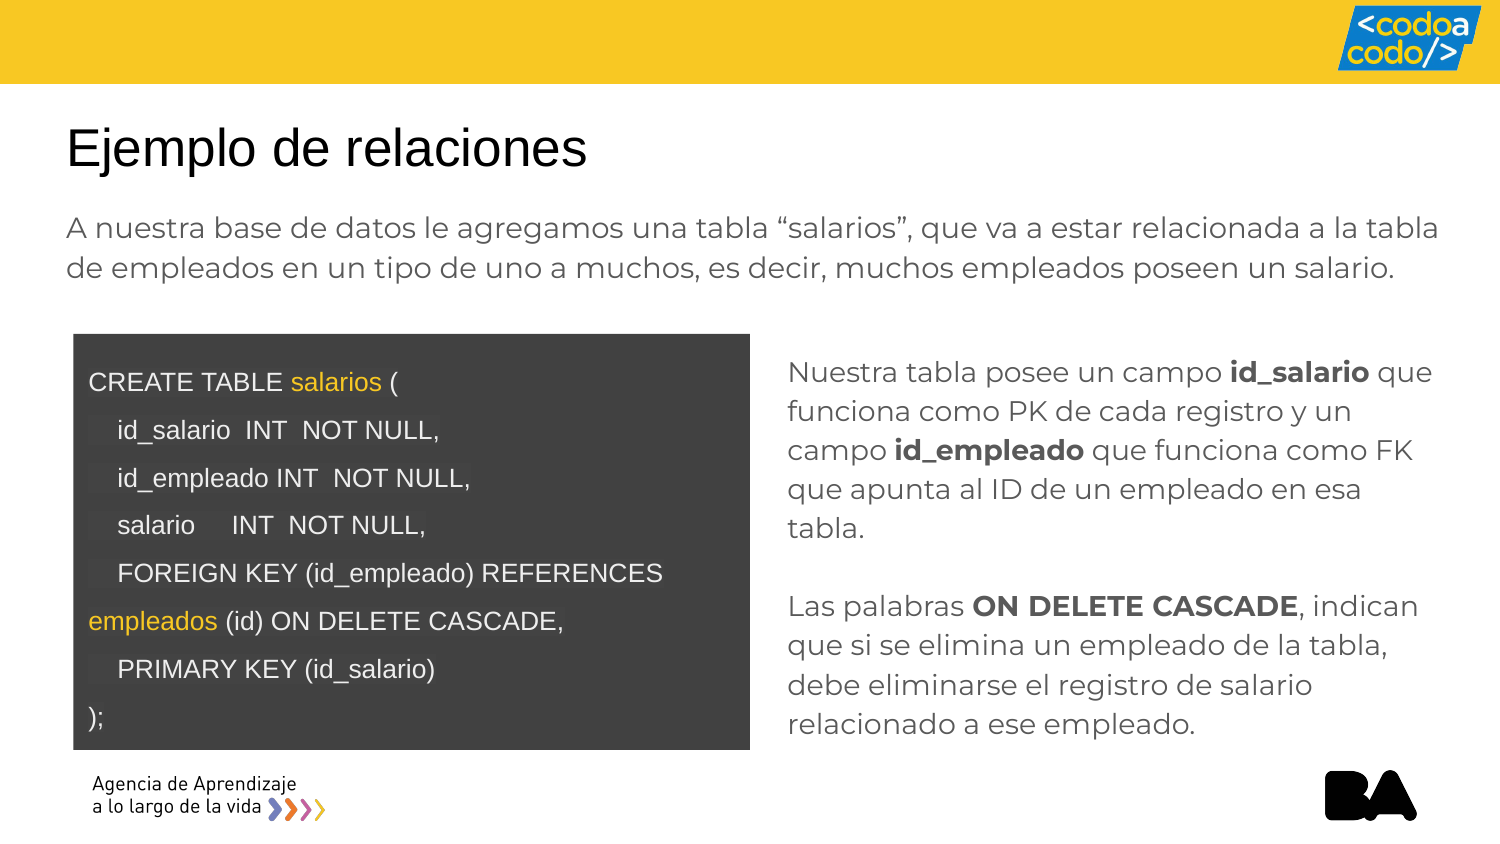

# Ejemplo de relaciones
A nuestra base de datos le agregamos una tabla “salarios”, que va a estar relacionada a la tabla de empleados en un tipo de uno a muchos, es decir, muchos empleados poseen un salario.
CREATE TABLE salarios (
    id_salario  INT  NOT NULL,
    id_empleado INT  NOT NULL,
    salario     INT  NOT NULL,
    FOREIGN KEY (id_empleado) REFERENCES empleados (id) ON DELETE CASCADE,
    PRIMARY KEY (id_salario)
);
Nuestra tabla posee un campo id_salario que funciona como PK de cada registro y un campo id_empleado que funciona como FK que apunta al ID de un empleado en esa tabla.
Las palabras ON DELETE CASCADE, indican que si se elimina un empleado de la tabla, debe eliminarse el registro de salario relacionado a ese empleado.